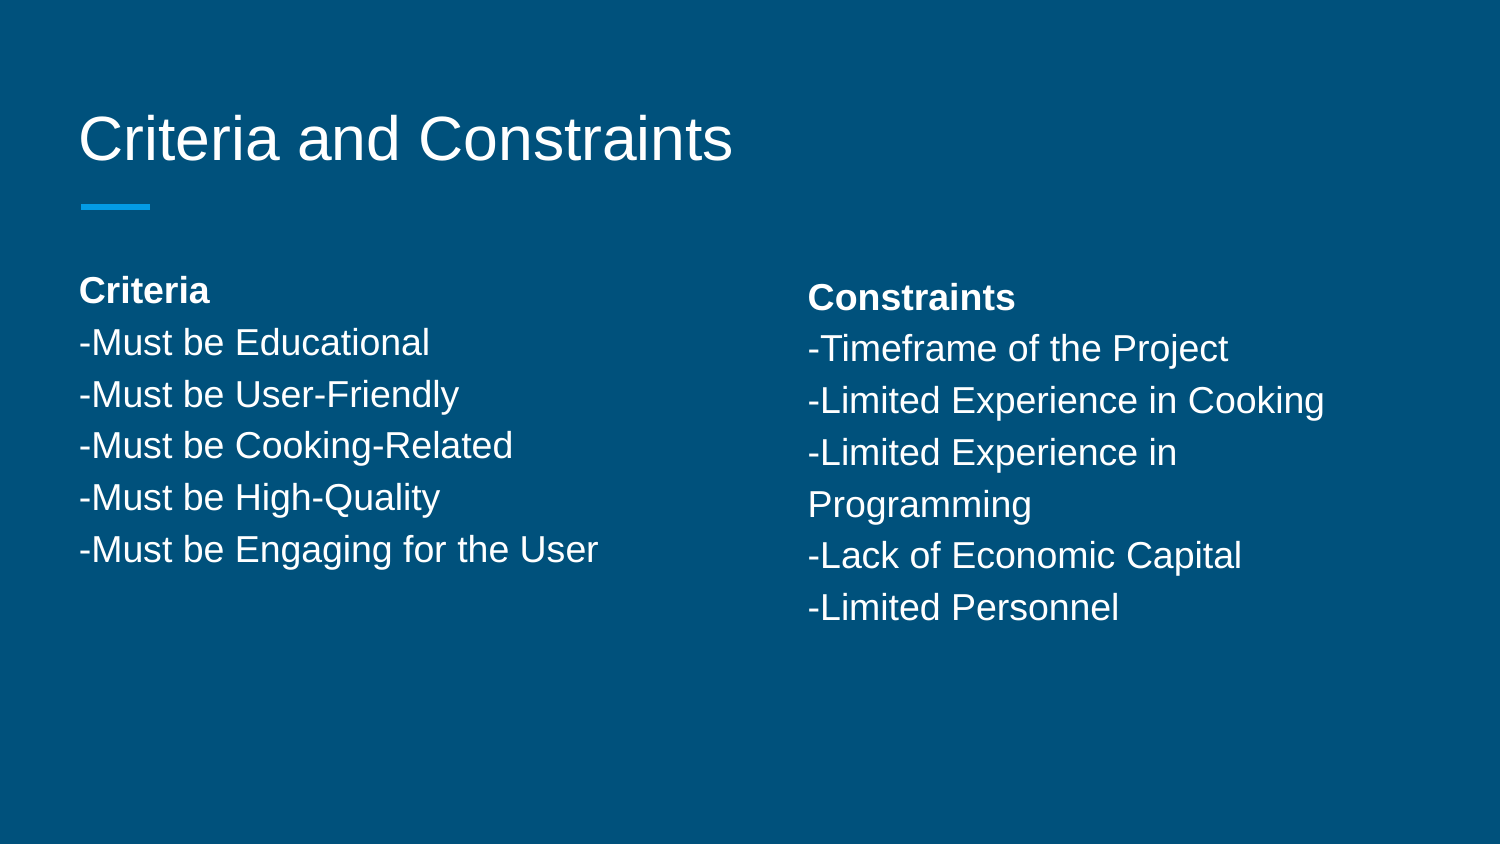

# Criteria and Constraints
Criteria
-Must be Educational
-Must be User-Friendly
-Must be Cooking-Related
-Must be High-Quality
-Must be Engaging for the User
Constraints
-Timeframe of the Project
-Limited Experience in Cooking
-Limited Experience in Programming
-Lack of Economic Capital
-Limited Personnel